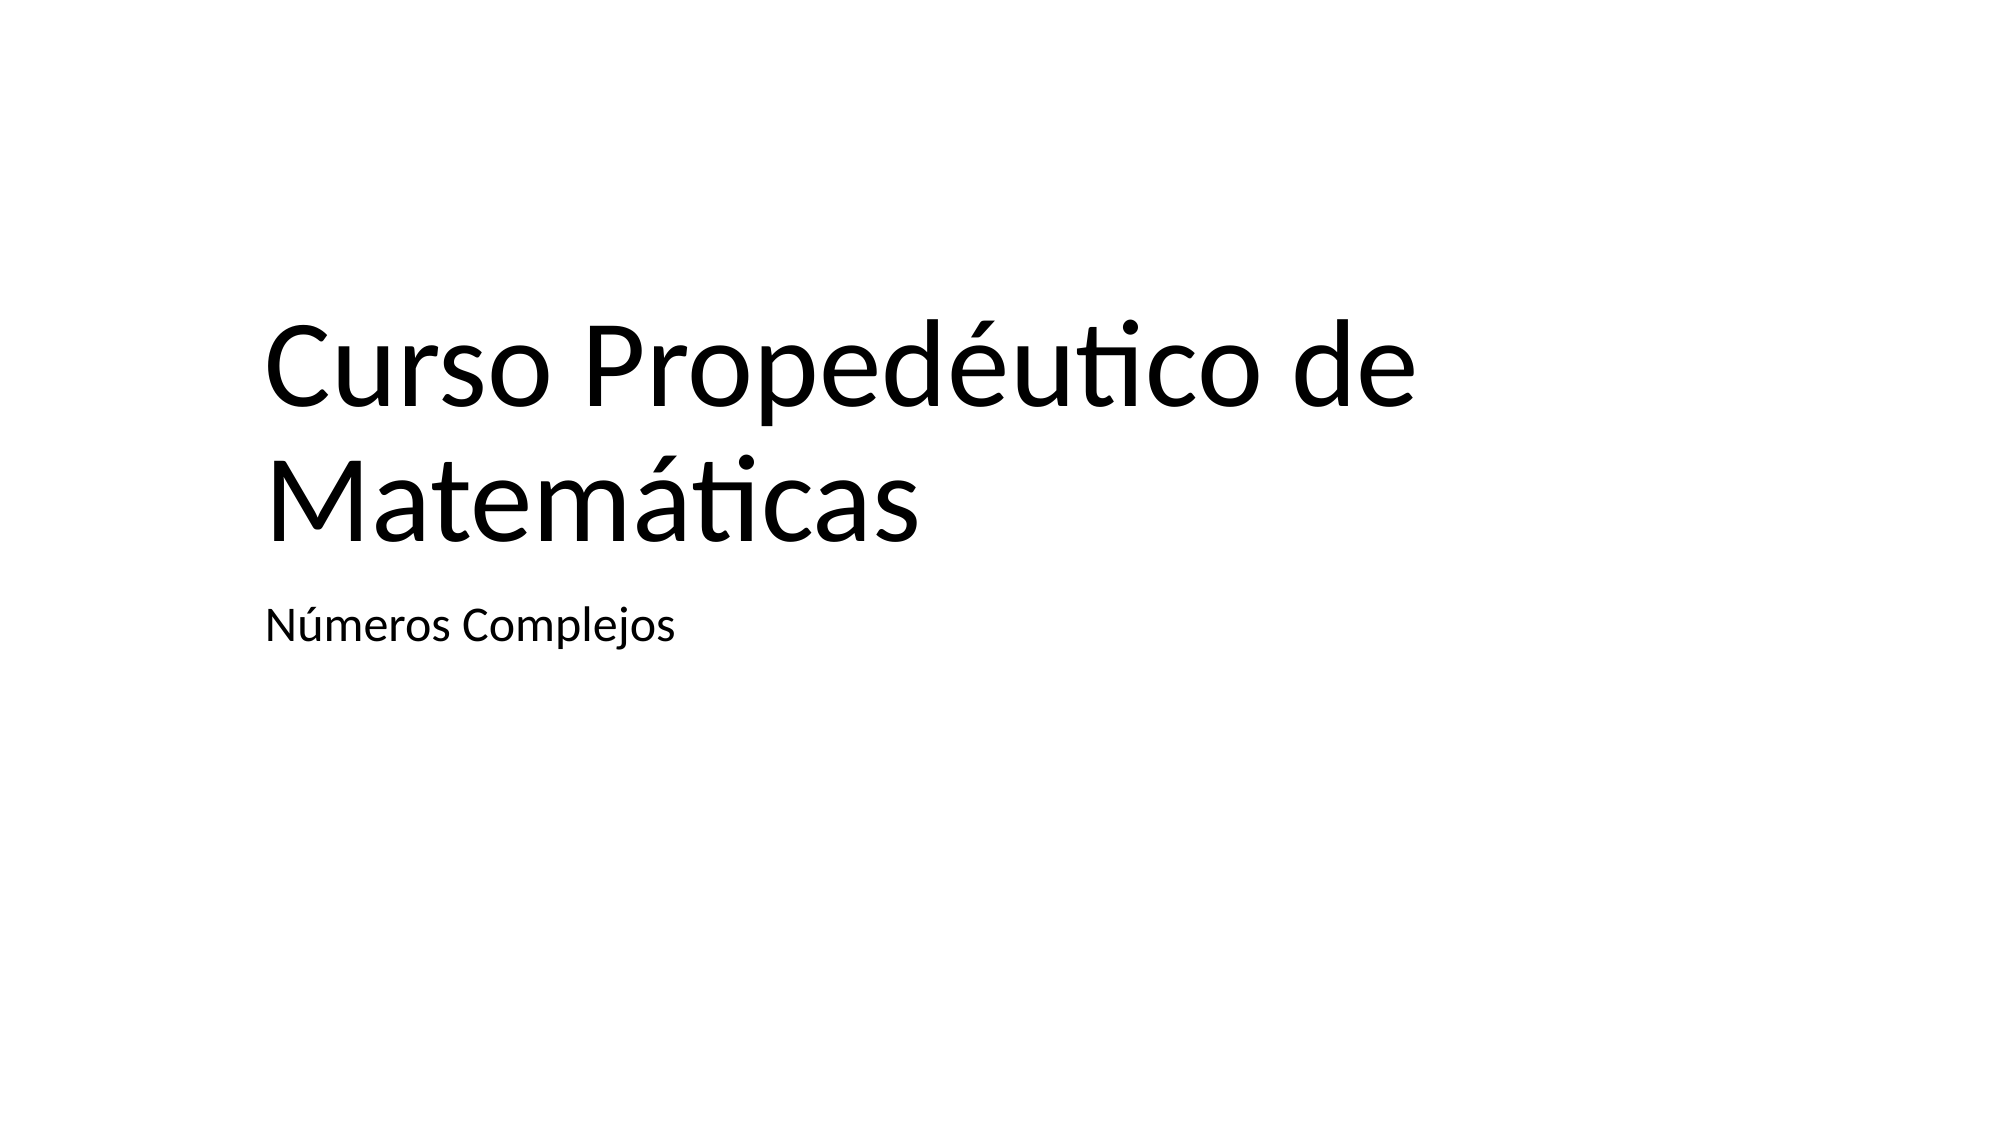

# Curso Propedéutico de Matemáticas
Números Complejos